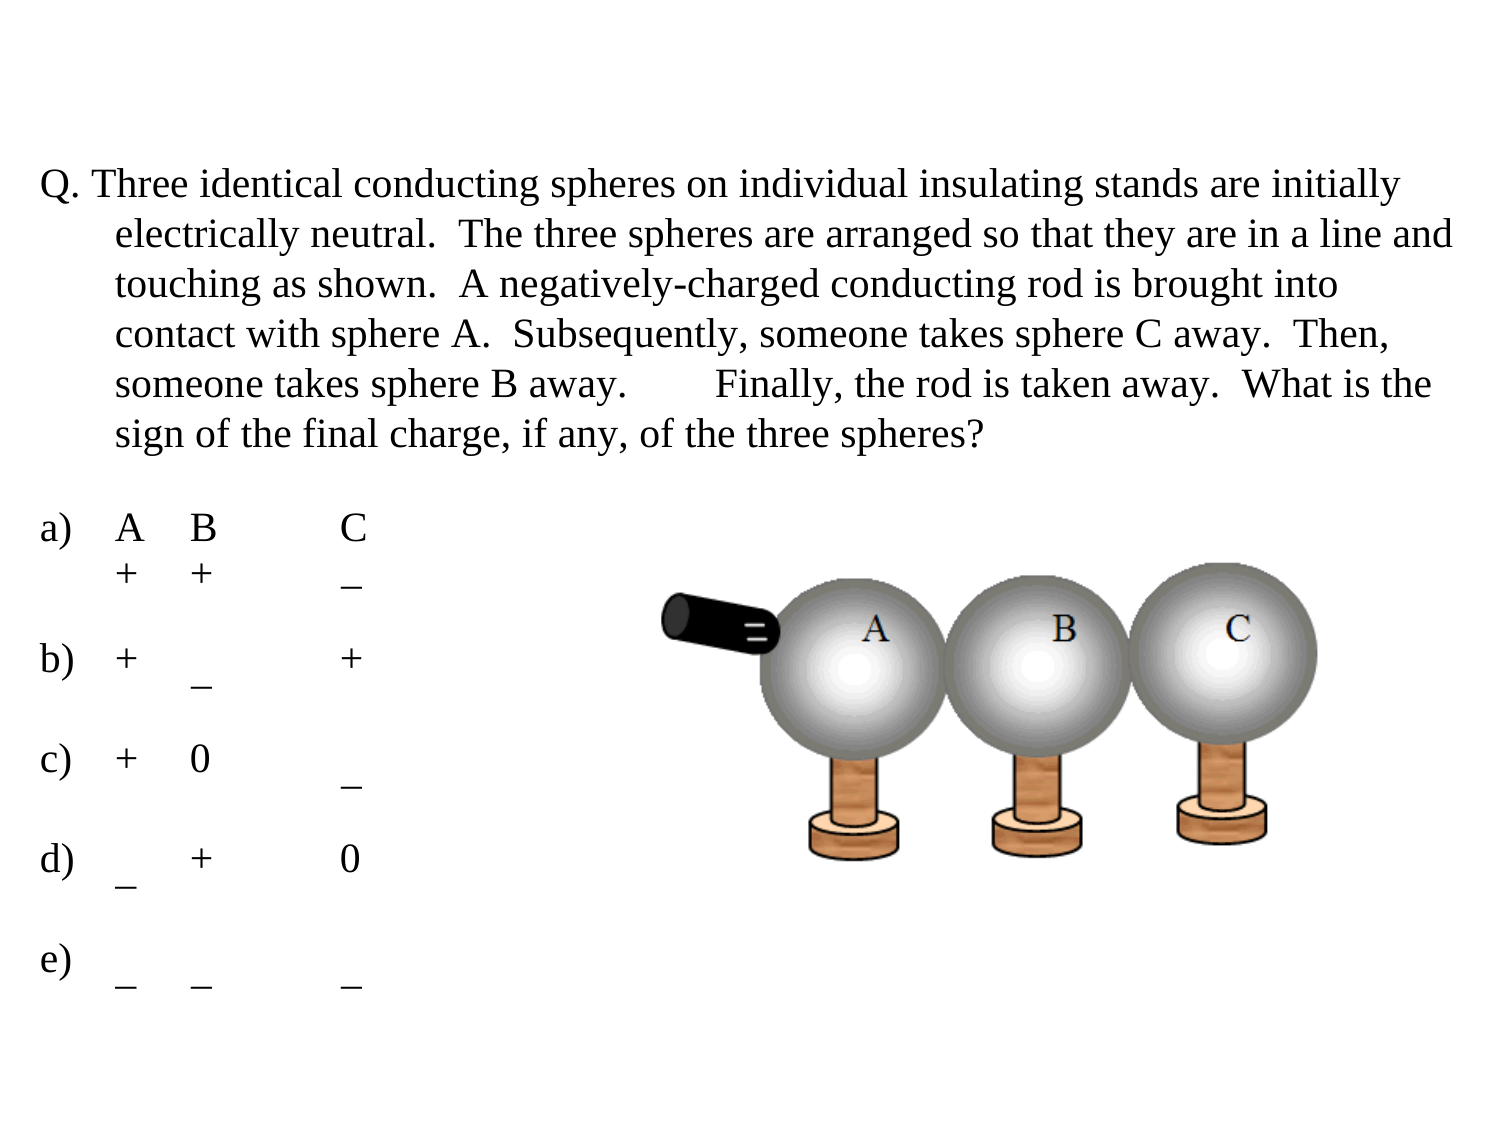

Q. Three identical conducting spheres on individual insulating stands are initially electrically neutral.  The three spheres are arranged so that they are in a line and touching as shown.  A negatively-charged conducting rod is brought into contact with sphere A.  Subsequently, someone takes sphere C away.  Then, someone takes sphere B away.	Finally, the rod is taken away.  What is the sign of the final charge, if any, of the three spheres?
| a) | A + | B + | C |
| --- | --- | --- | --- |
| b) | + |  | + |
| c) | + | 0 |  |
| d) |  | + | 0 |
| e) |  |  |  |